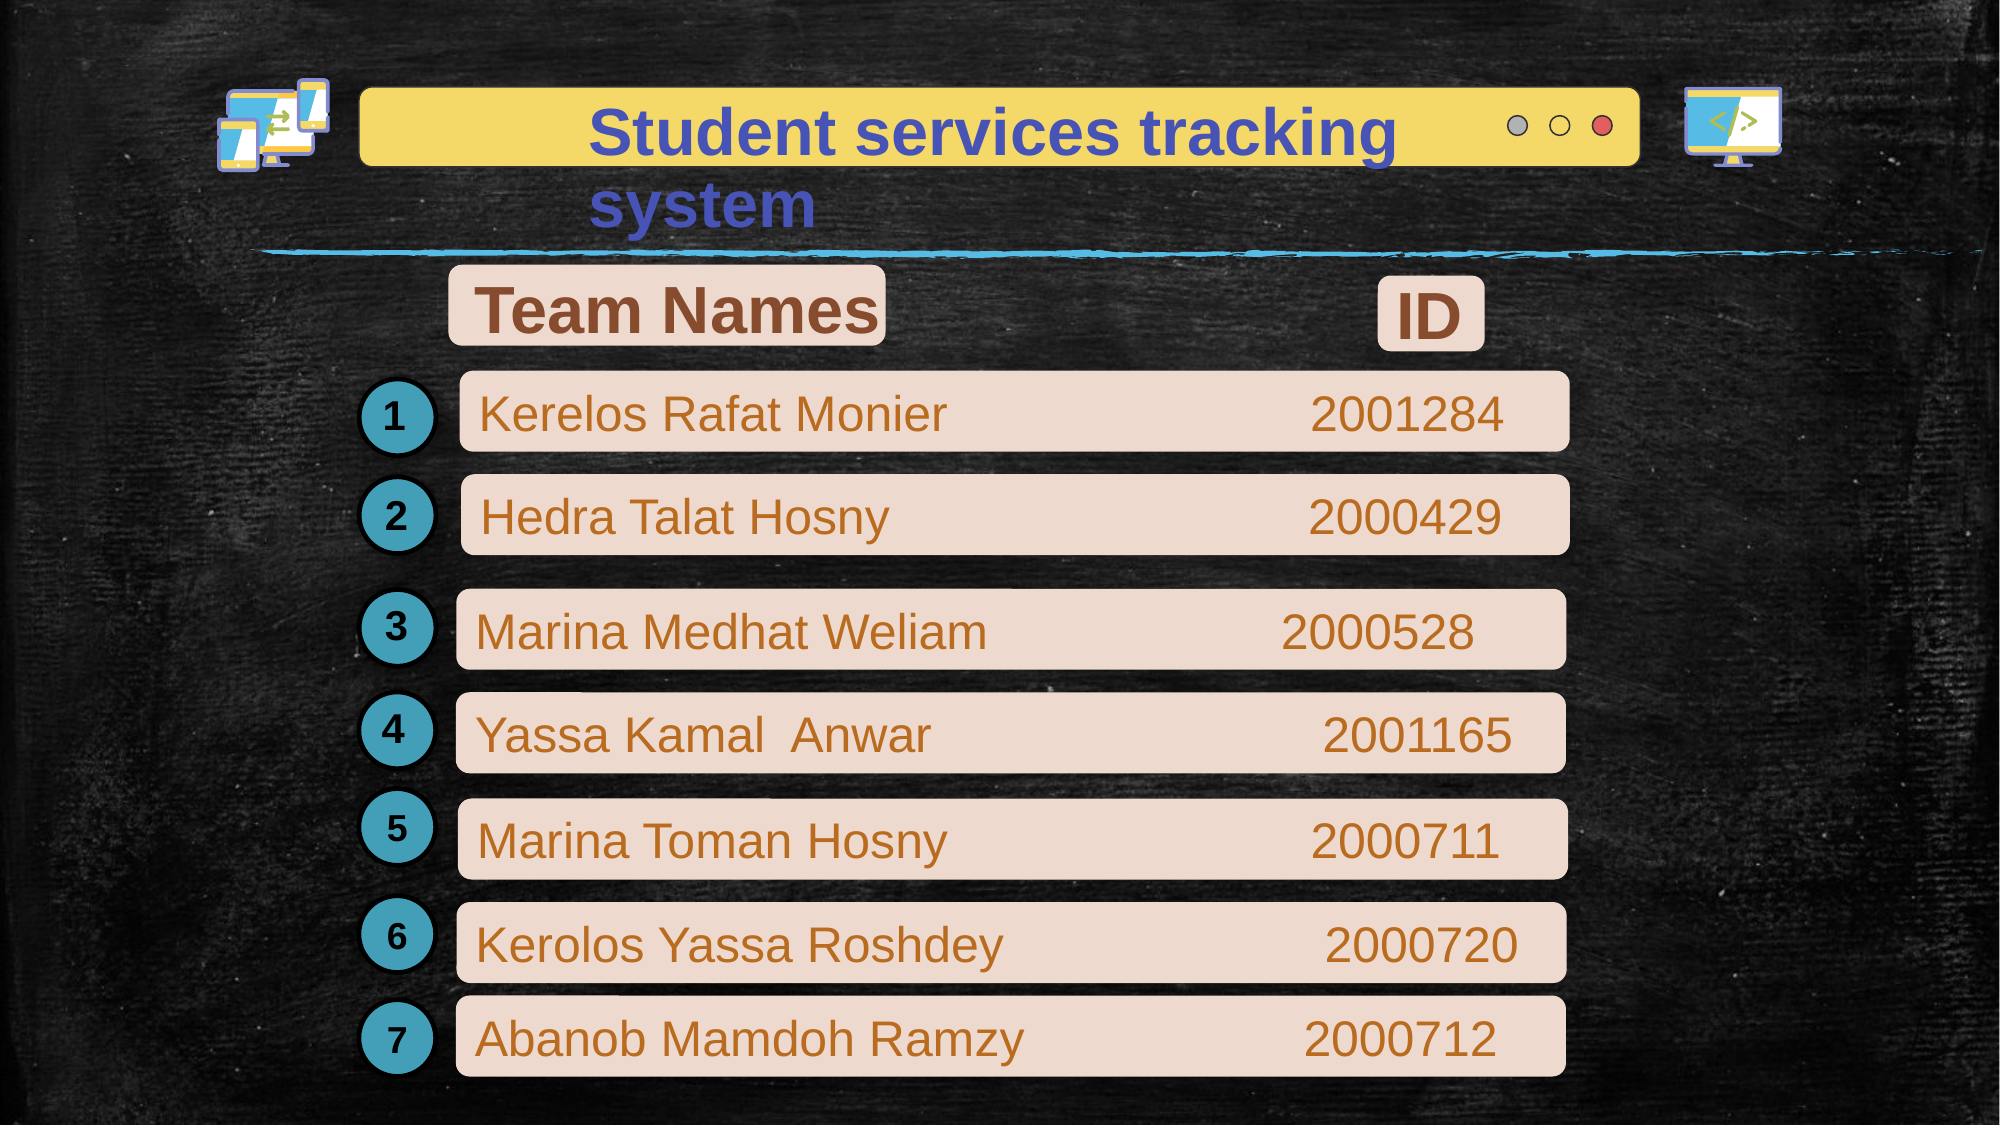

Student services tracking system

ID
Team Names
Kerelos Rafat Monier                          2001284

1
Hedra Talat Hosny                              2000429

2
Marina Medhat Weliam                     2000528

3

Yassa Kamal  Anwar                            2001165
4
5
Marina Toman Hosny                          2000711
6
Kerolos Yassa Roshdey                       2000720
Abanob Mamdoh Ramzy                    2000712
7